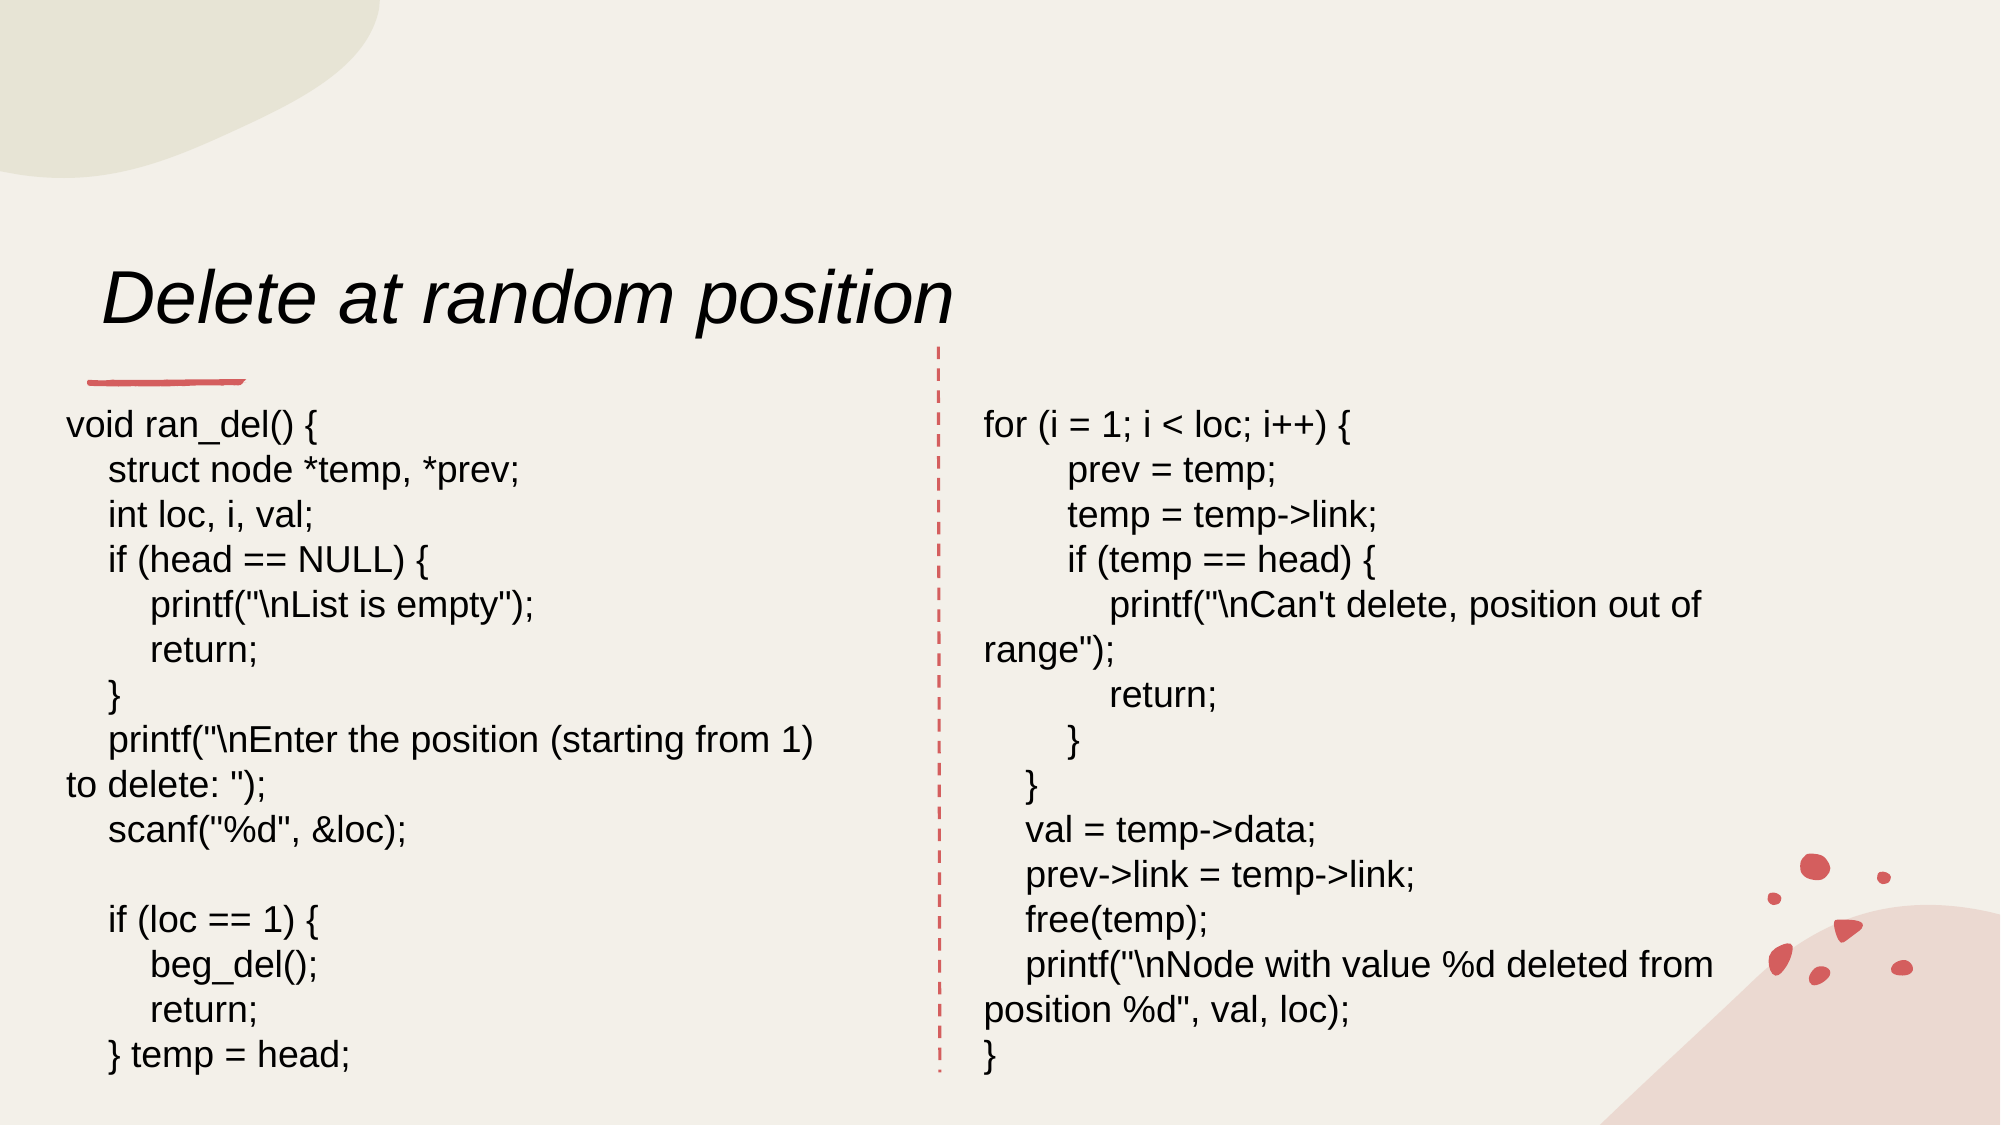

# Delete at random position
void ran_del() {
    struct node *temp, *prev;
    int loc, i, val;
    if (head == NULL) {
        printf("\nList is empty");
        return;
    }
    printf("\nEnter the position (starting from 1) to delete: ");
    scanf("%d", &loc);

    if (loc == 1) {
        beg_del();
        return;
    } temp = head;
for (i = 1; i < loc; i++) {
        prev = temp;
        temp = temp->link;
        if (temp == head) {
            printf("\nCan't delete, position out of range");
            return;
        }
    }
    val = temp->data;
    prev->link = temp->link;
    free(temp);
    printf("\nNode with value %d deleted from position %d", val, loc);
}